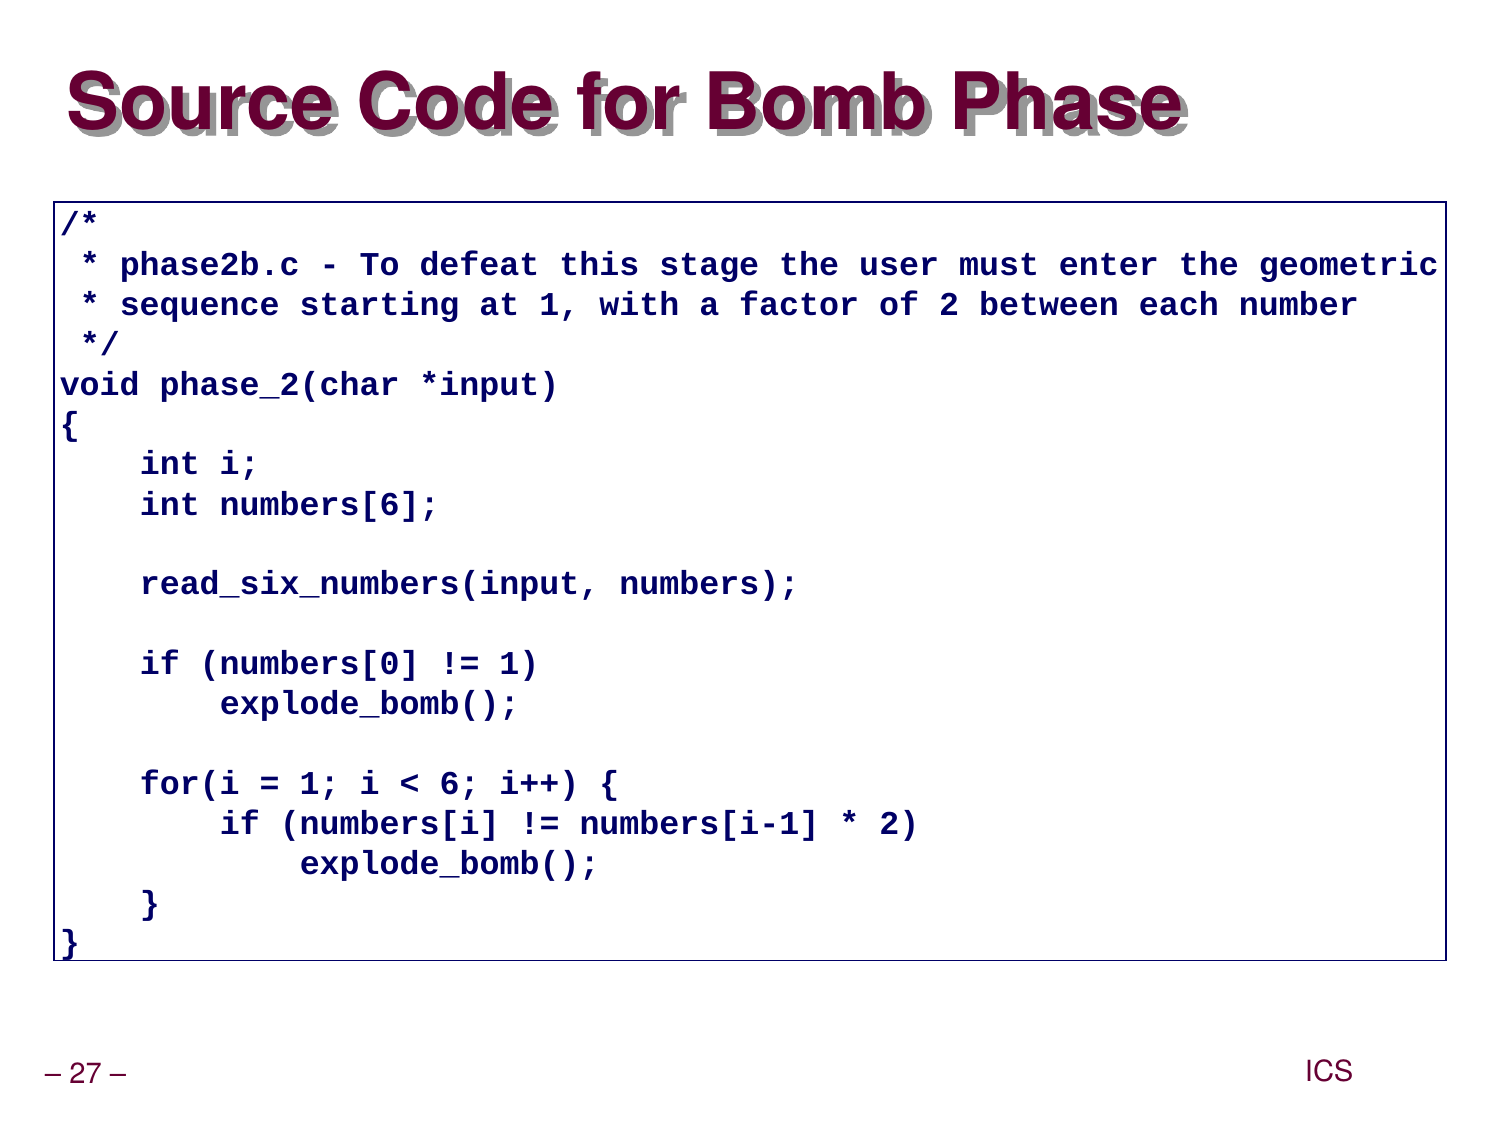

# Source Code for Bomb Phase
/*
 * phase2b.c - To defeat this stage the user must enter the geometric
 * sequence starting at 1, with a factor of 2 between each number
 */
void phase_2(char *input)
{
    int i;
    int numbers[6];

    read_six_numbers(input, numbers);

    if (numbers[0] != 1)
        explode_bomb();

    for(i = 1; i < 6; i++) {
        if (numbers[i] != numbers[i-1] * 2)
            explode_bomb();
    }
}